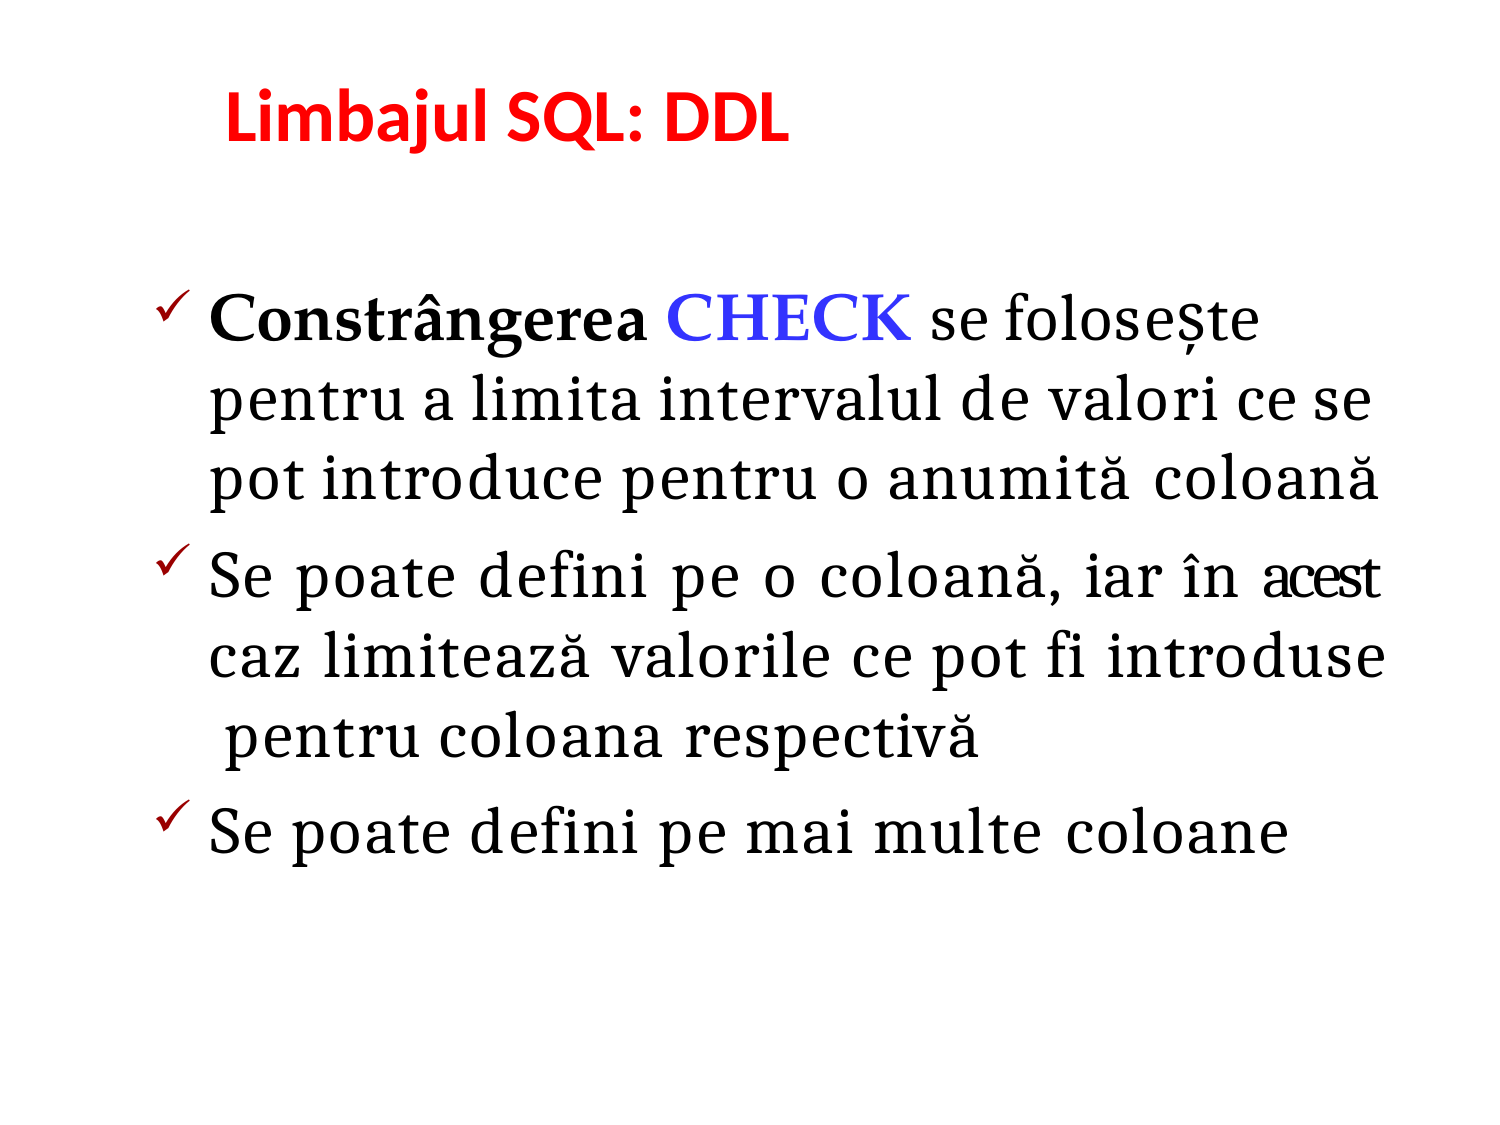

# Limbajul SQL: DDL
Constrângerea CHECK se folosește  pentru a limita intervalul de valori ce se  pot introduce pentru o anumită coloană
Se poate defini pe o coloană, iar în acest  caz limitează valorile ce pot fi introduse  pentru coloana respectivă
Se poate defini pe mai multe coloane